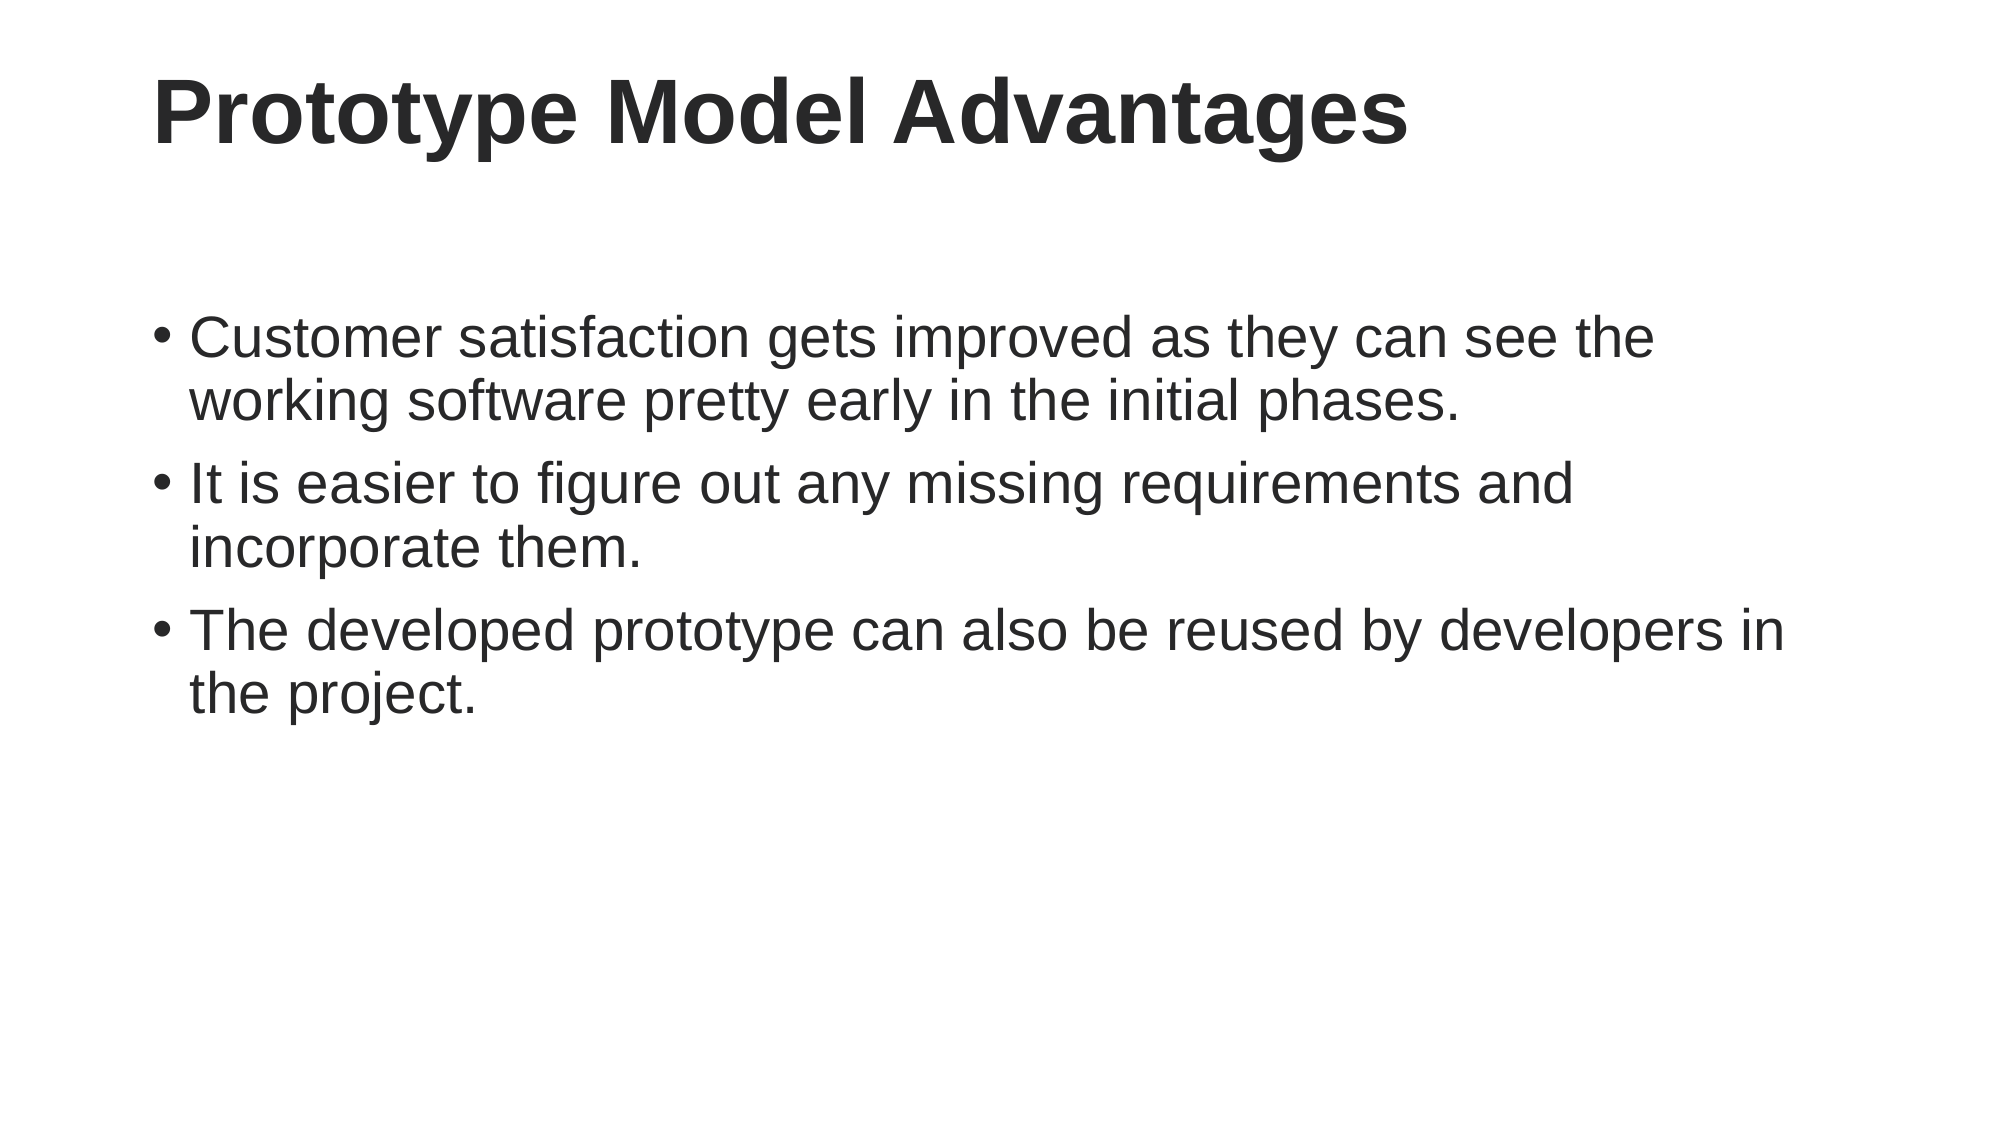

# Prototype Model Advantages
Customer satisfaction gets improved as they can see the working software pretty early in the initial phases.
It is easier to figure out any missing requirements and incorporate them.
The developed prototype can also be reused by developers in the project.